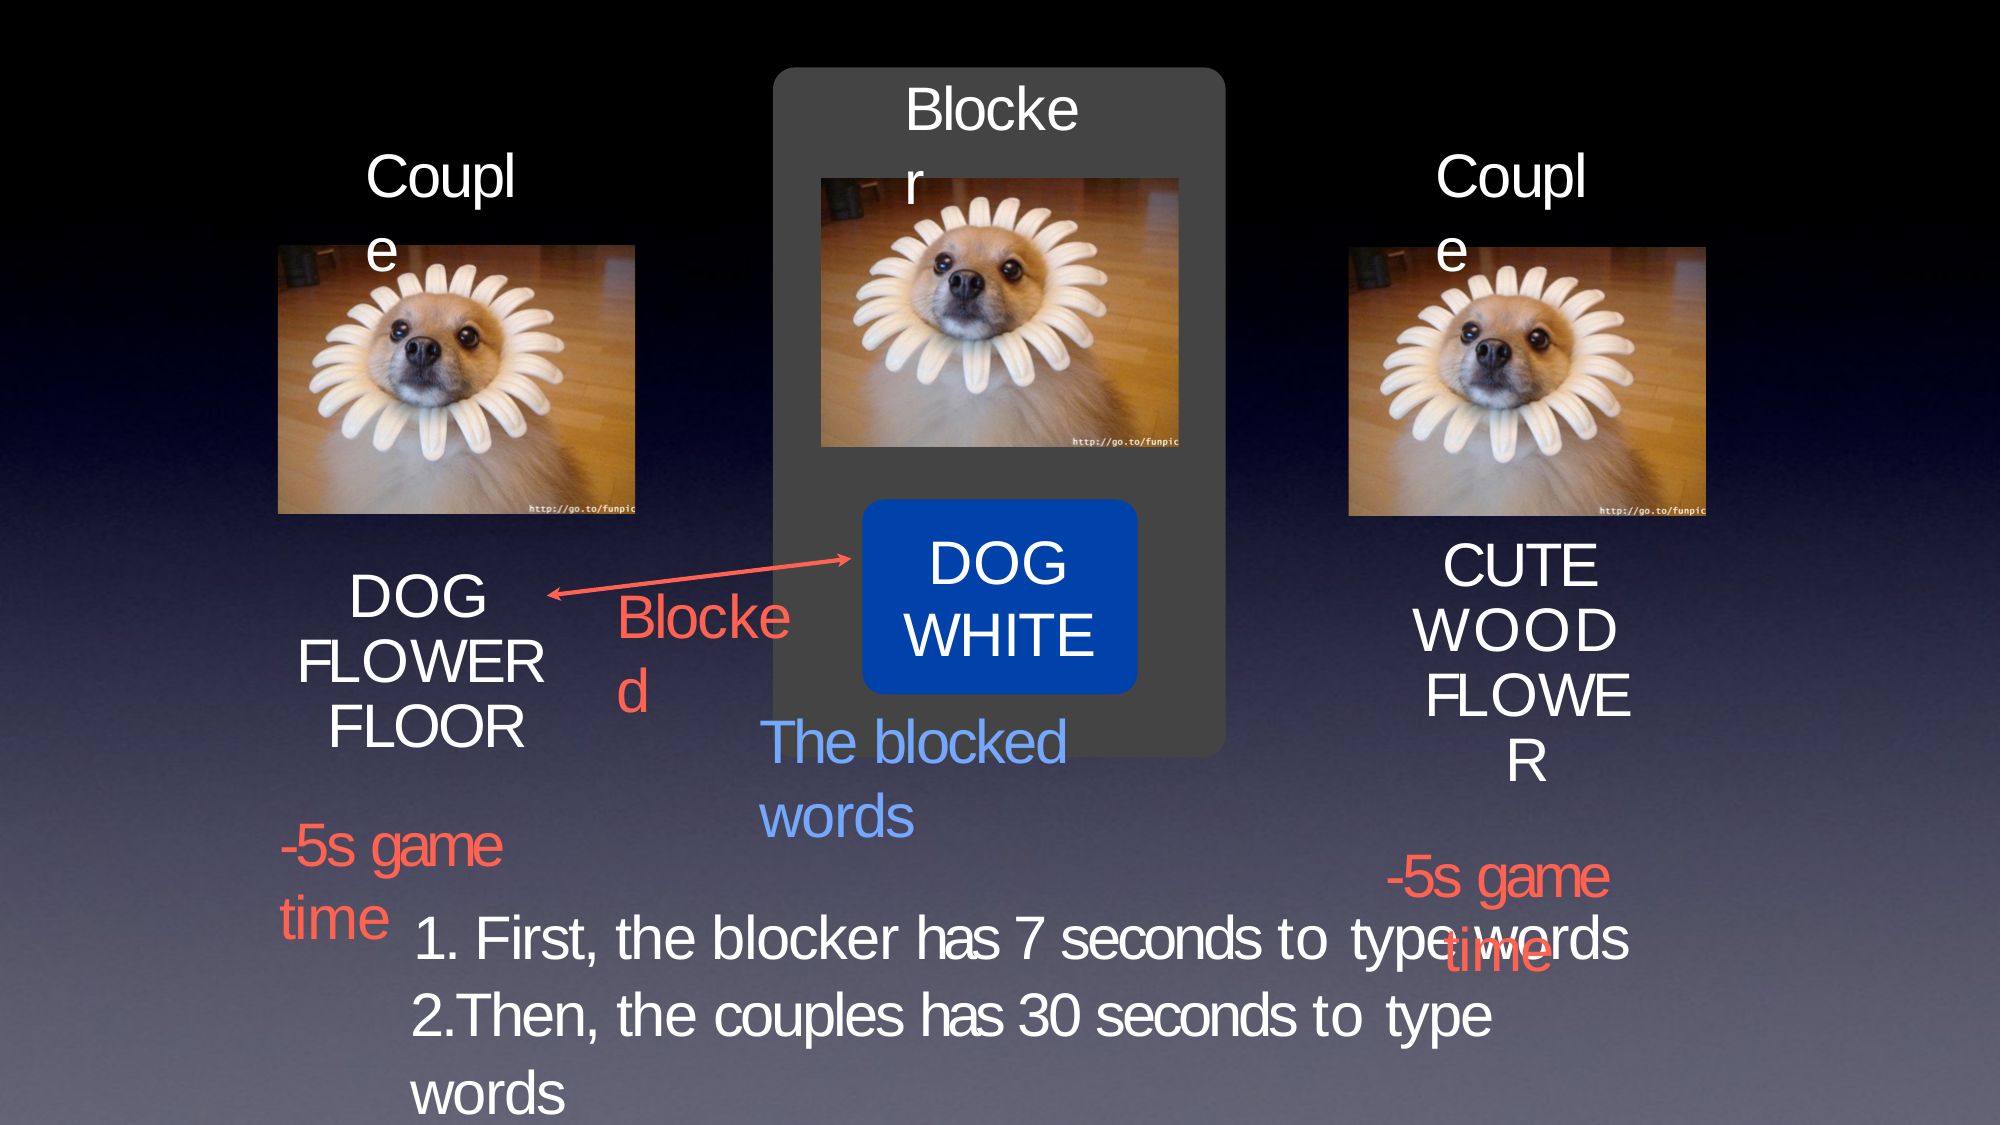

# Blocker
Couple
Couple

DOG  WHITE
CUTE  WOOD  FLOWER
-5s game time

DOG  FLOWER  FLOOR

Blocked

The blocked words
-5s game time
1. First, the blocker has 7 seconds to type words  2.Then, the couples has 30 seconds to type words